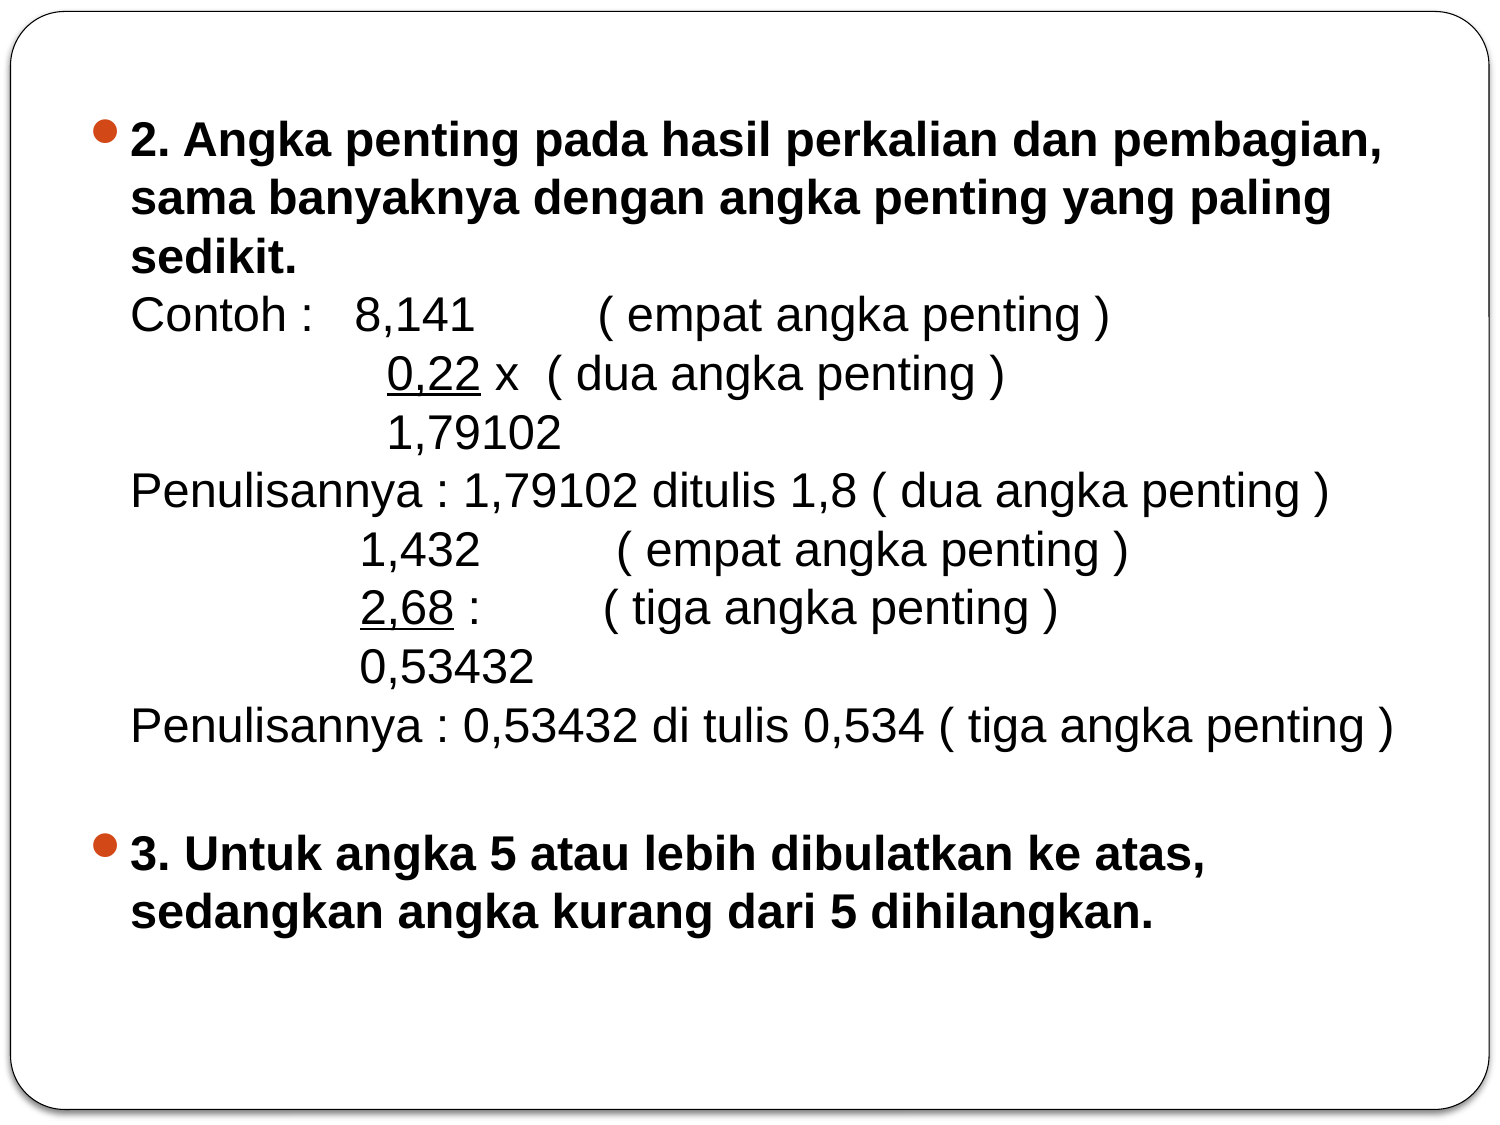

2. Angka penting pada hasil perkalian dan pembagian, sama banyaknya dengan angka penting yang paling sedikit.
Contoh :   8,141         ( empat angka penting )
                   0,22 x  ( dua angka penting )
                   1,79102
Penulisannya : 1,79102 ditulis 1,8 ( dua angka penting )
                 1,432          ( empat angka penting )
                 2,68 :         ( tiga angka penting )
                 0,53432
Penulisannya : 0,53432 di tulis 0,534 ( tiga angka penting )
3. Untuk angka 5 atau lebih dibulatkan ke atas, sedangkan angka kurang dari 5 dihilangkan.